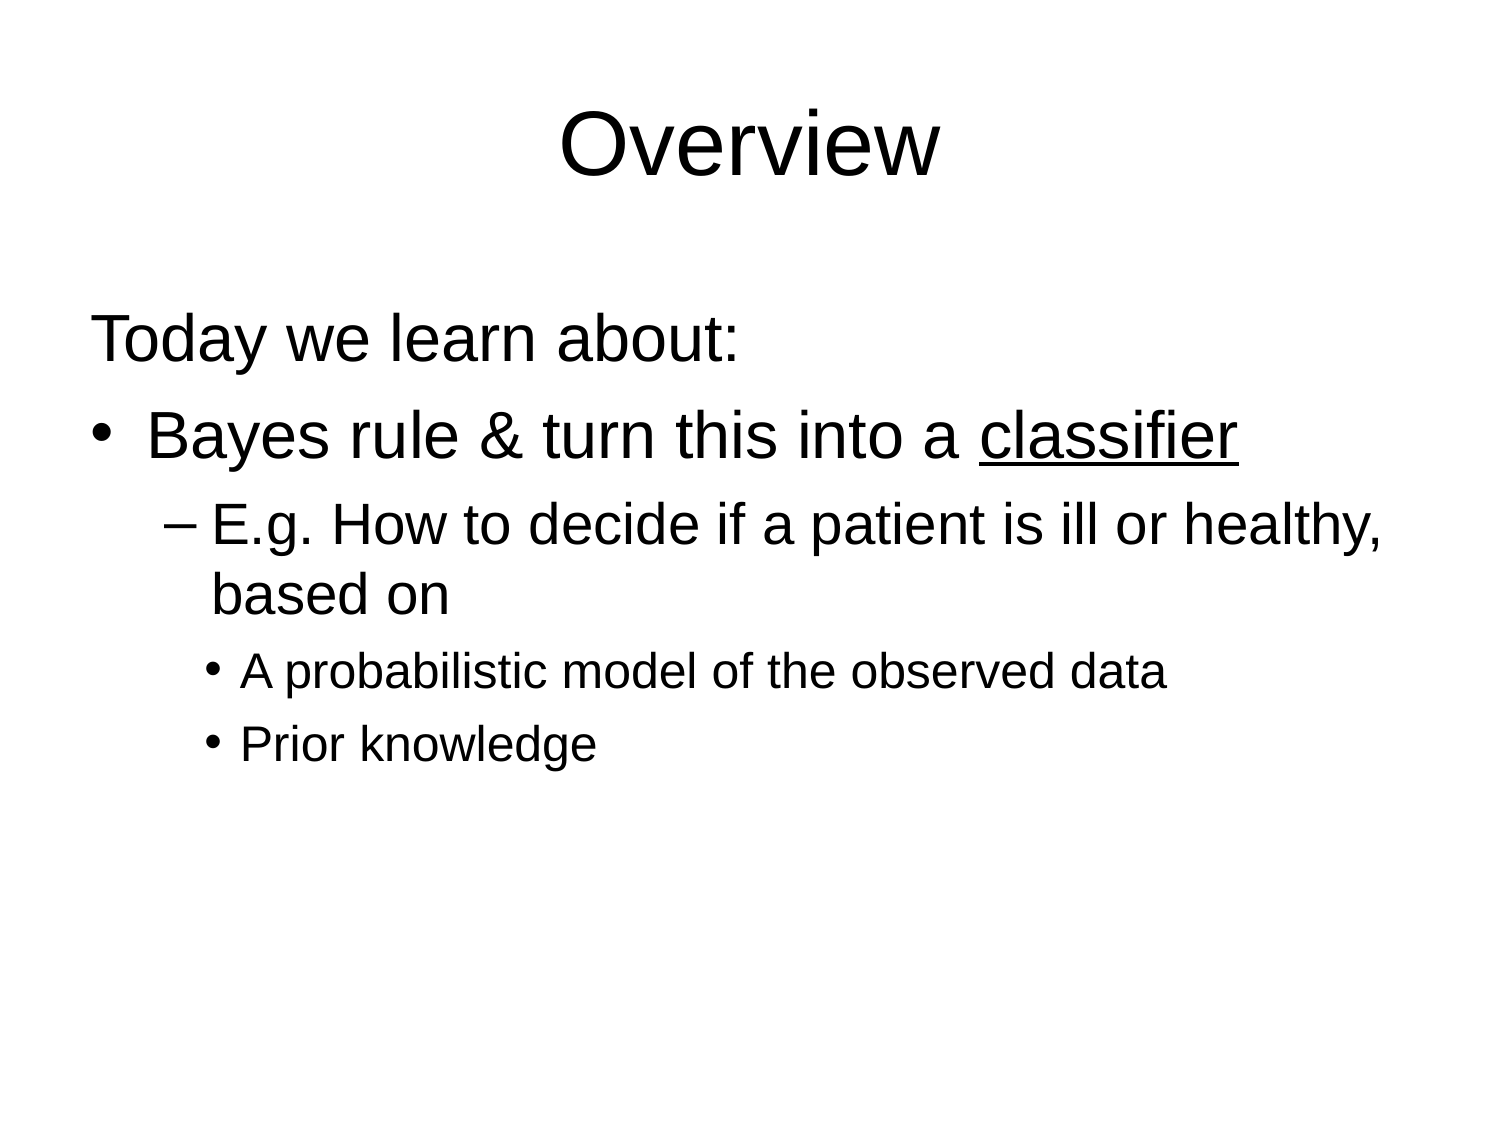

Overview
Today we learn about:
Bayes rule & turn this into a classifier
E.g. How to decide if a patient is ill or healthy, based on
A probabilistic model of the observed data
Prior knowledge